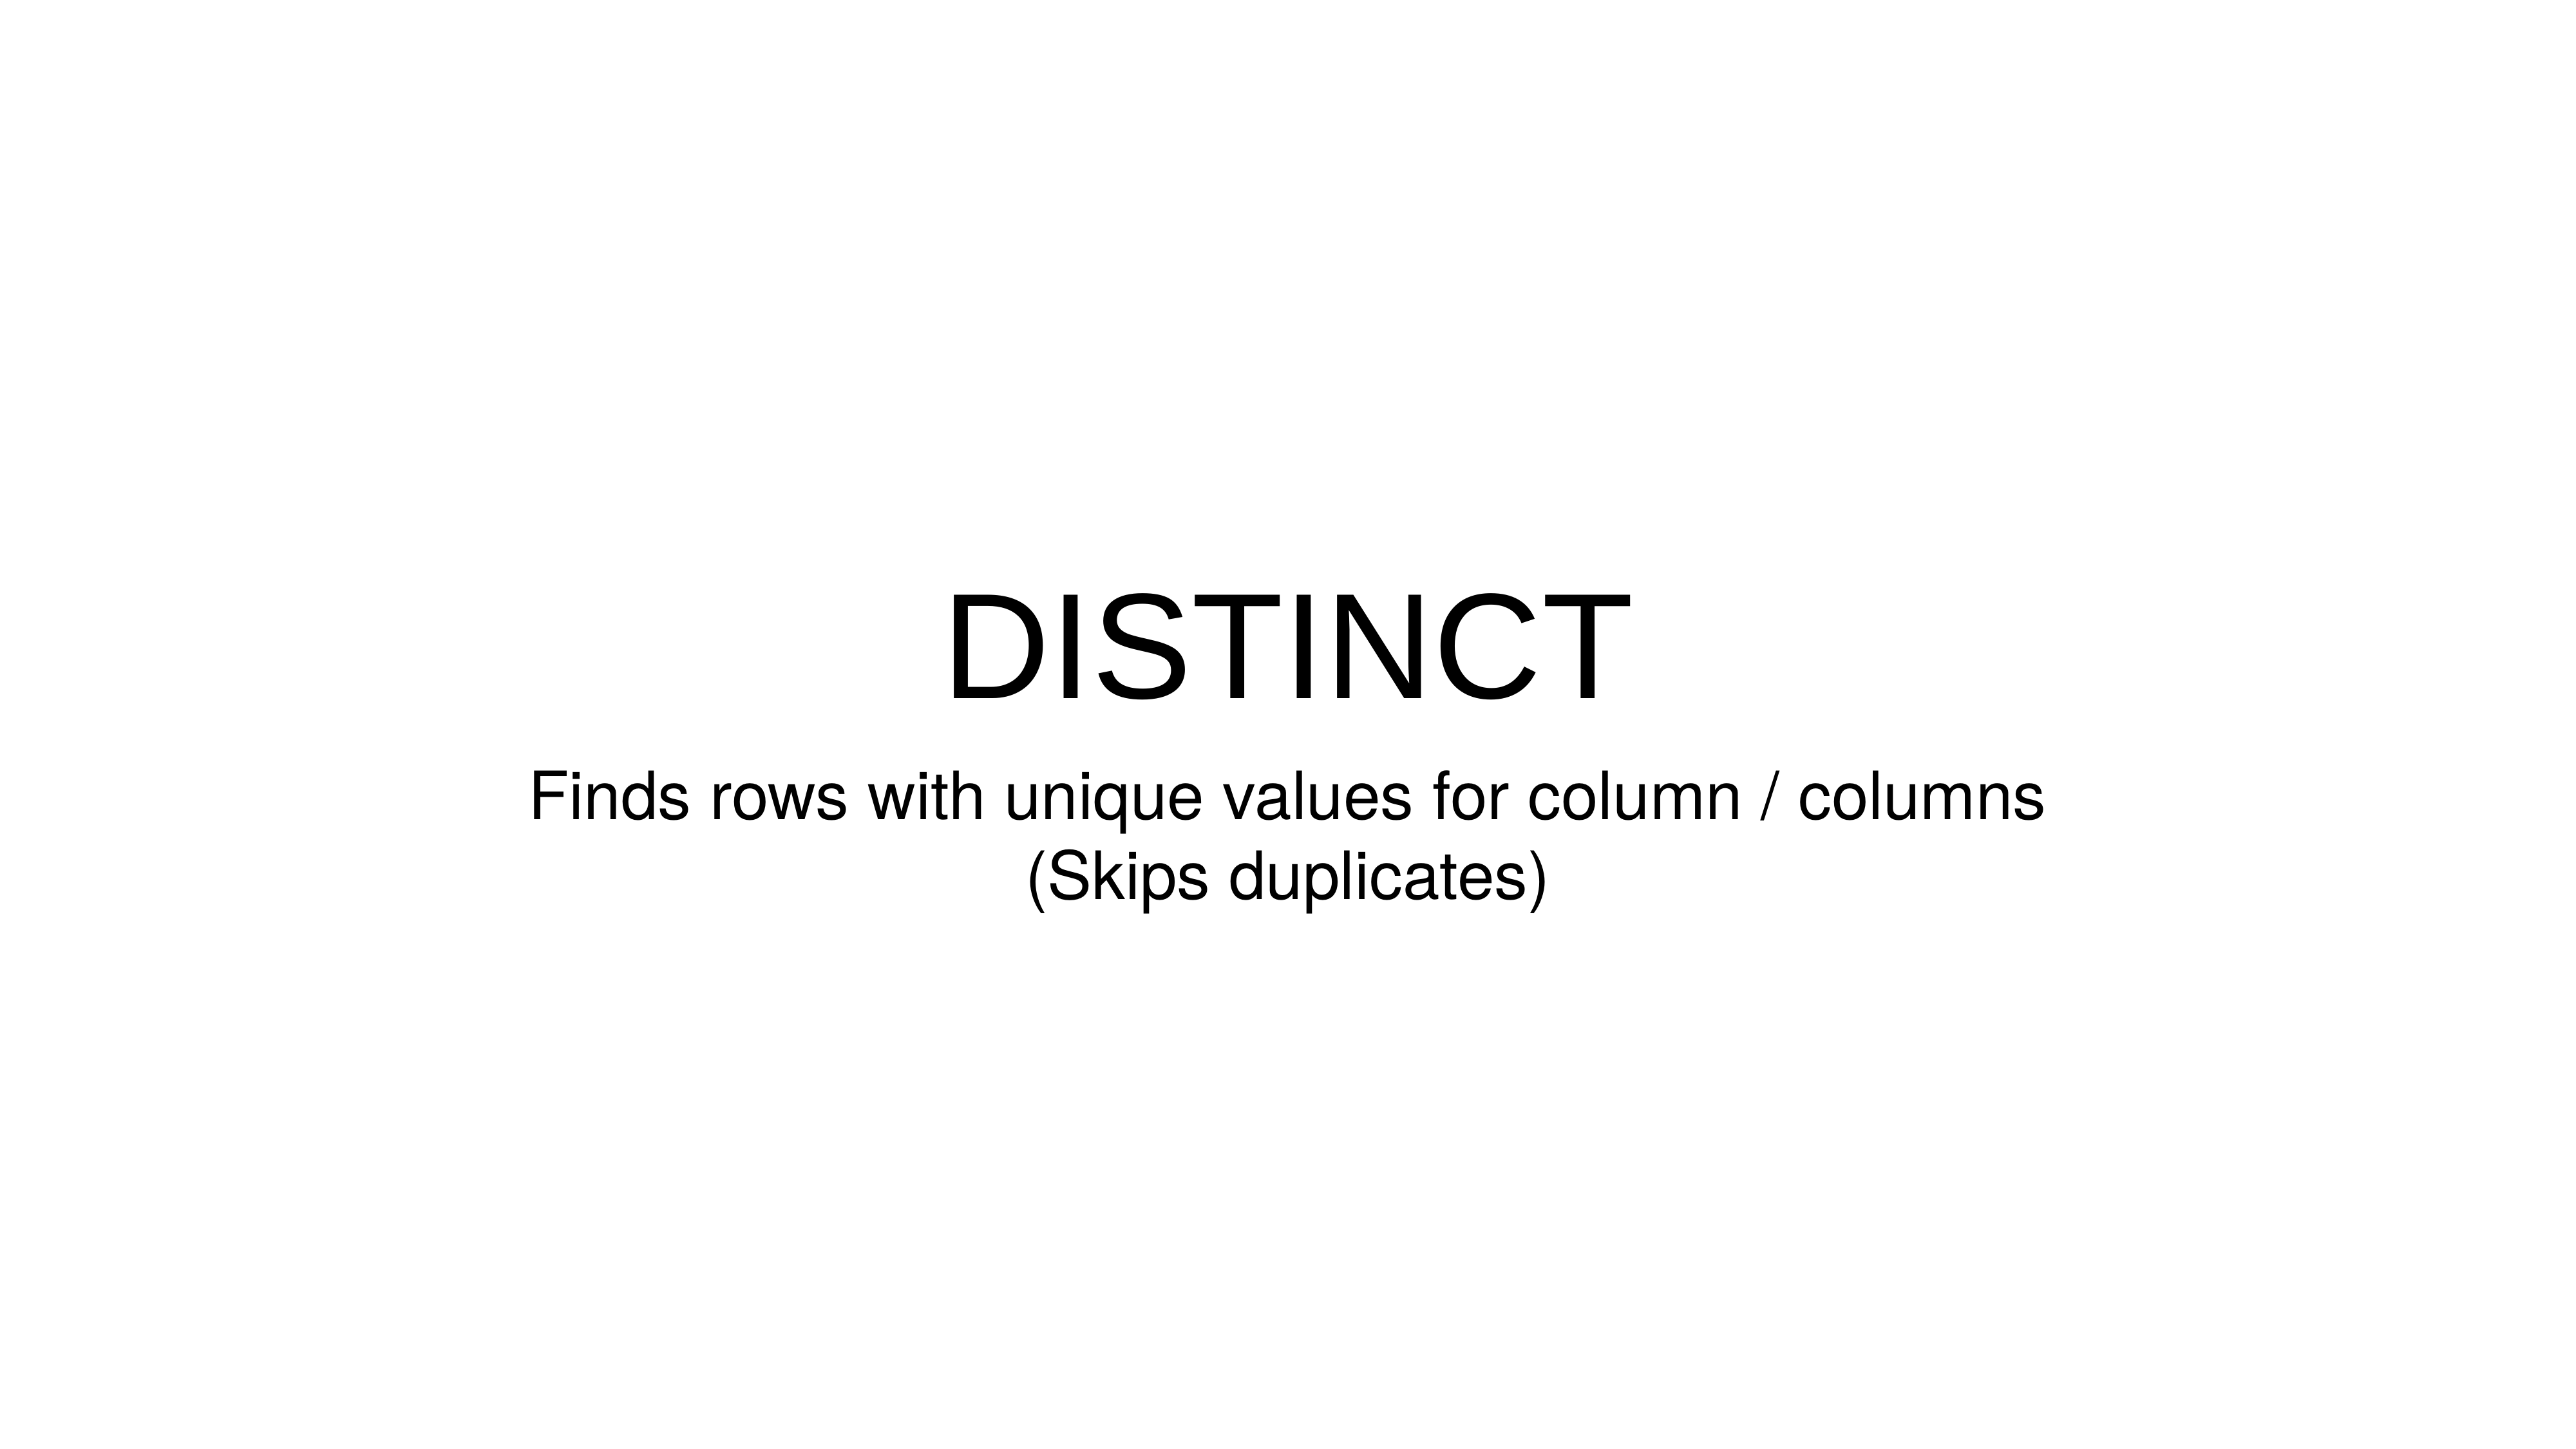

# DISTINCT
Finds rows with unique values for column / columns
(Skips duplicates)